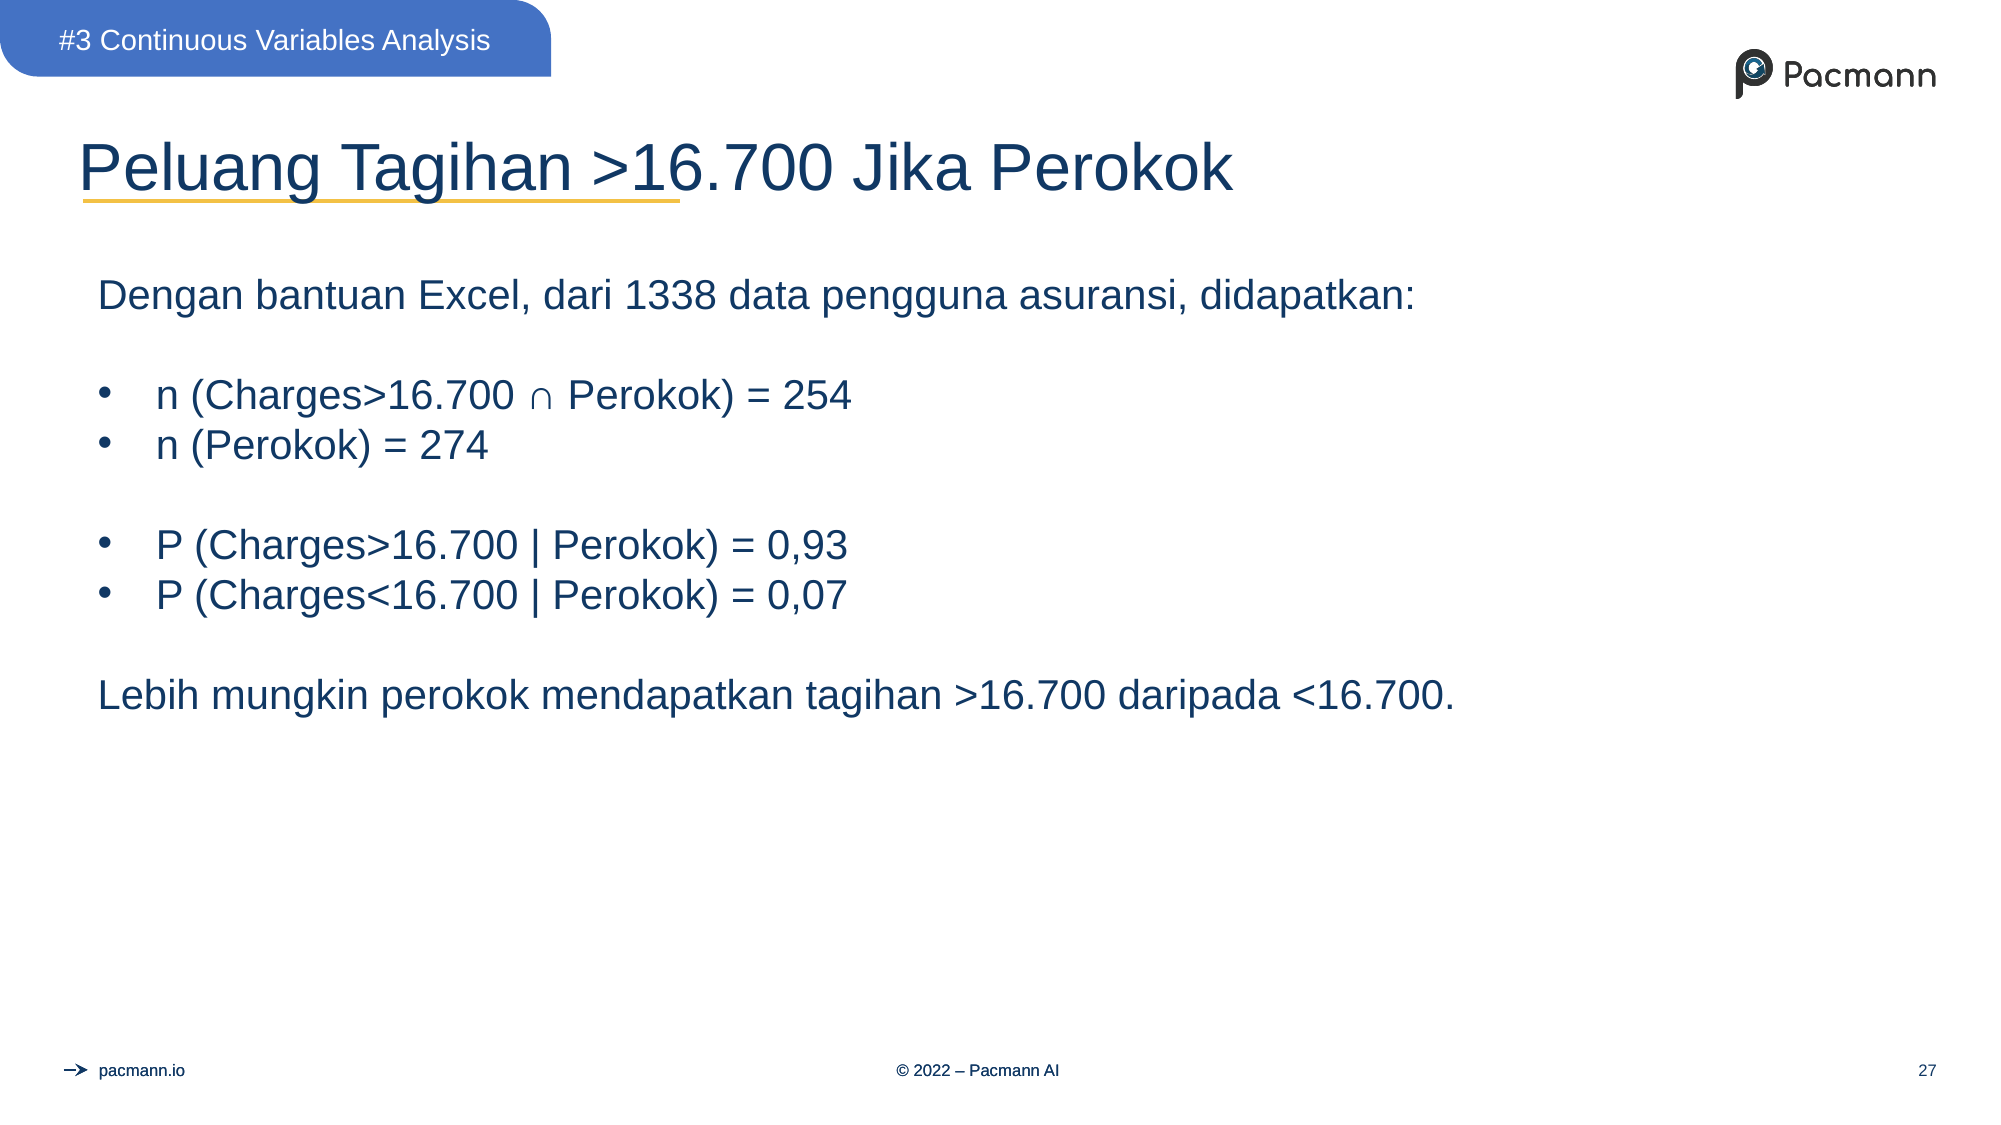

#3 Continuous Variables Analysis
# Peluang Tagihan >16.700 Jika Perokok
Dengan bantuan Excel, dari 1338 data pengguna asuransi, didapatkan:

n (Charges>16.700 ∩ Perokok) = 254
n (Perokok) = 274

P (Charges>16.700 | Perokok) = 0,93
P (Charges<16.700 | Perokok) = 0,07

Lebih mungkin perokok mendapatkan tagihan >16.700 daripada <16.700.